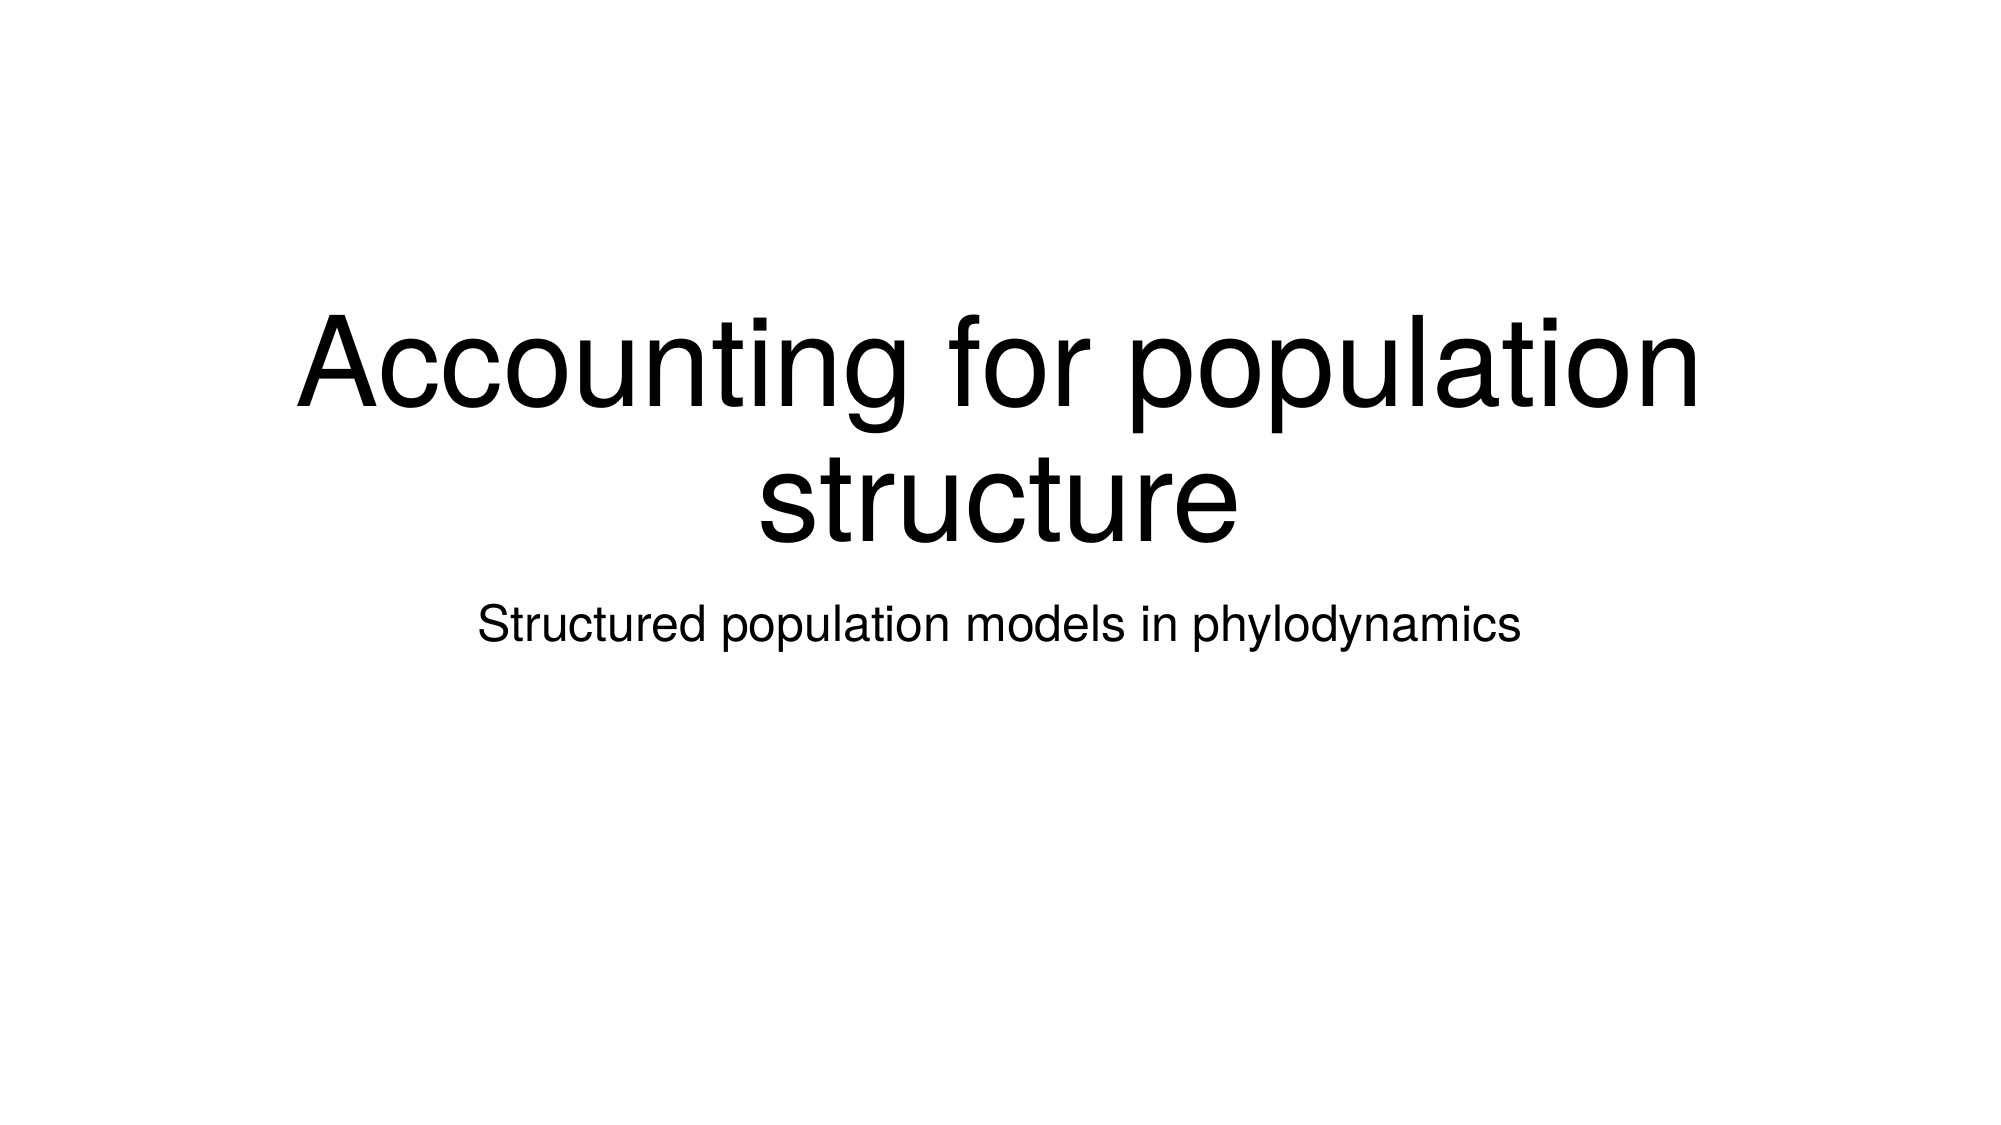

# Accounting for population structure
Structured population models in phylodynamics